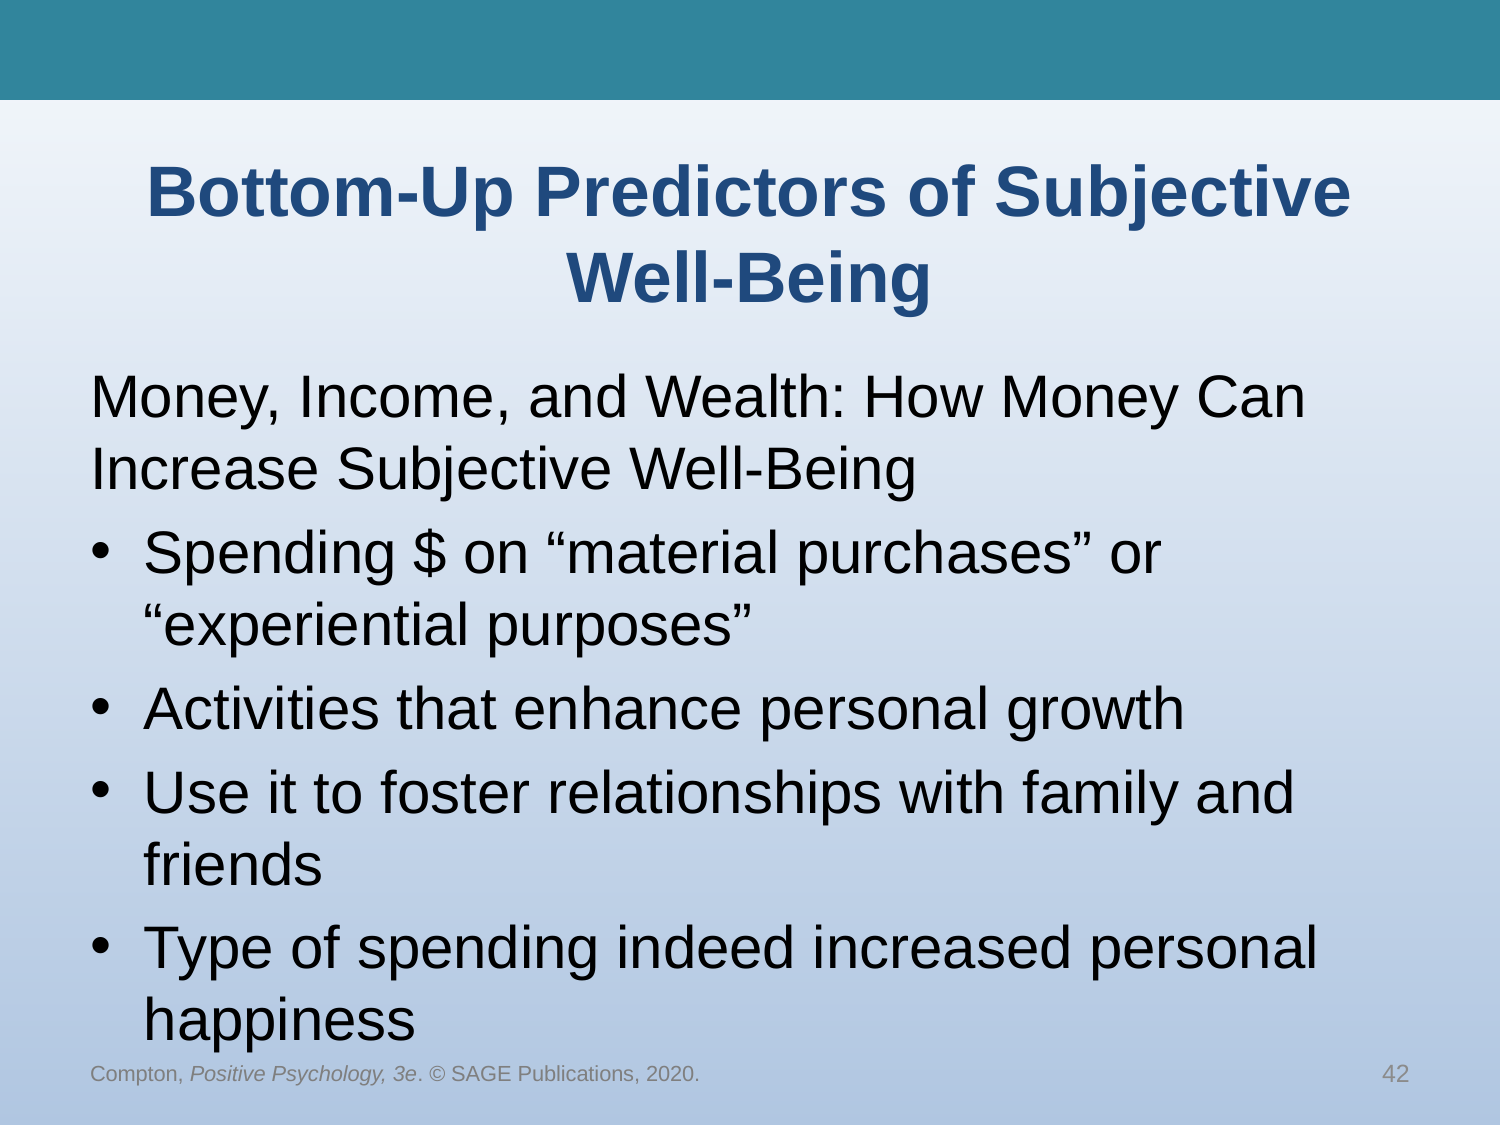

# Bottom-Up Predictors of Subjective Well-Being
Money, Income, and Wealth: How Money Can Increase Subjective Well-Being
Spending $ on “material purchases” or “experiential purposes”
Activities that enhance personal growth
Use it to foster relationships with family and friends
Type of spending indeed increased personal happiness

Compton, Positive Psychology, 3e. © SAGE Publications, 2020.
42